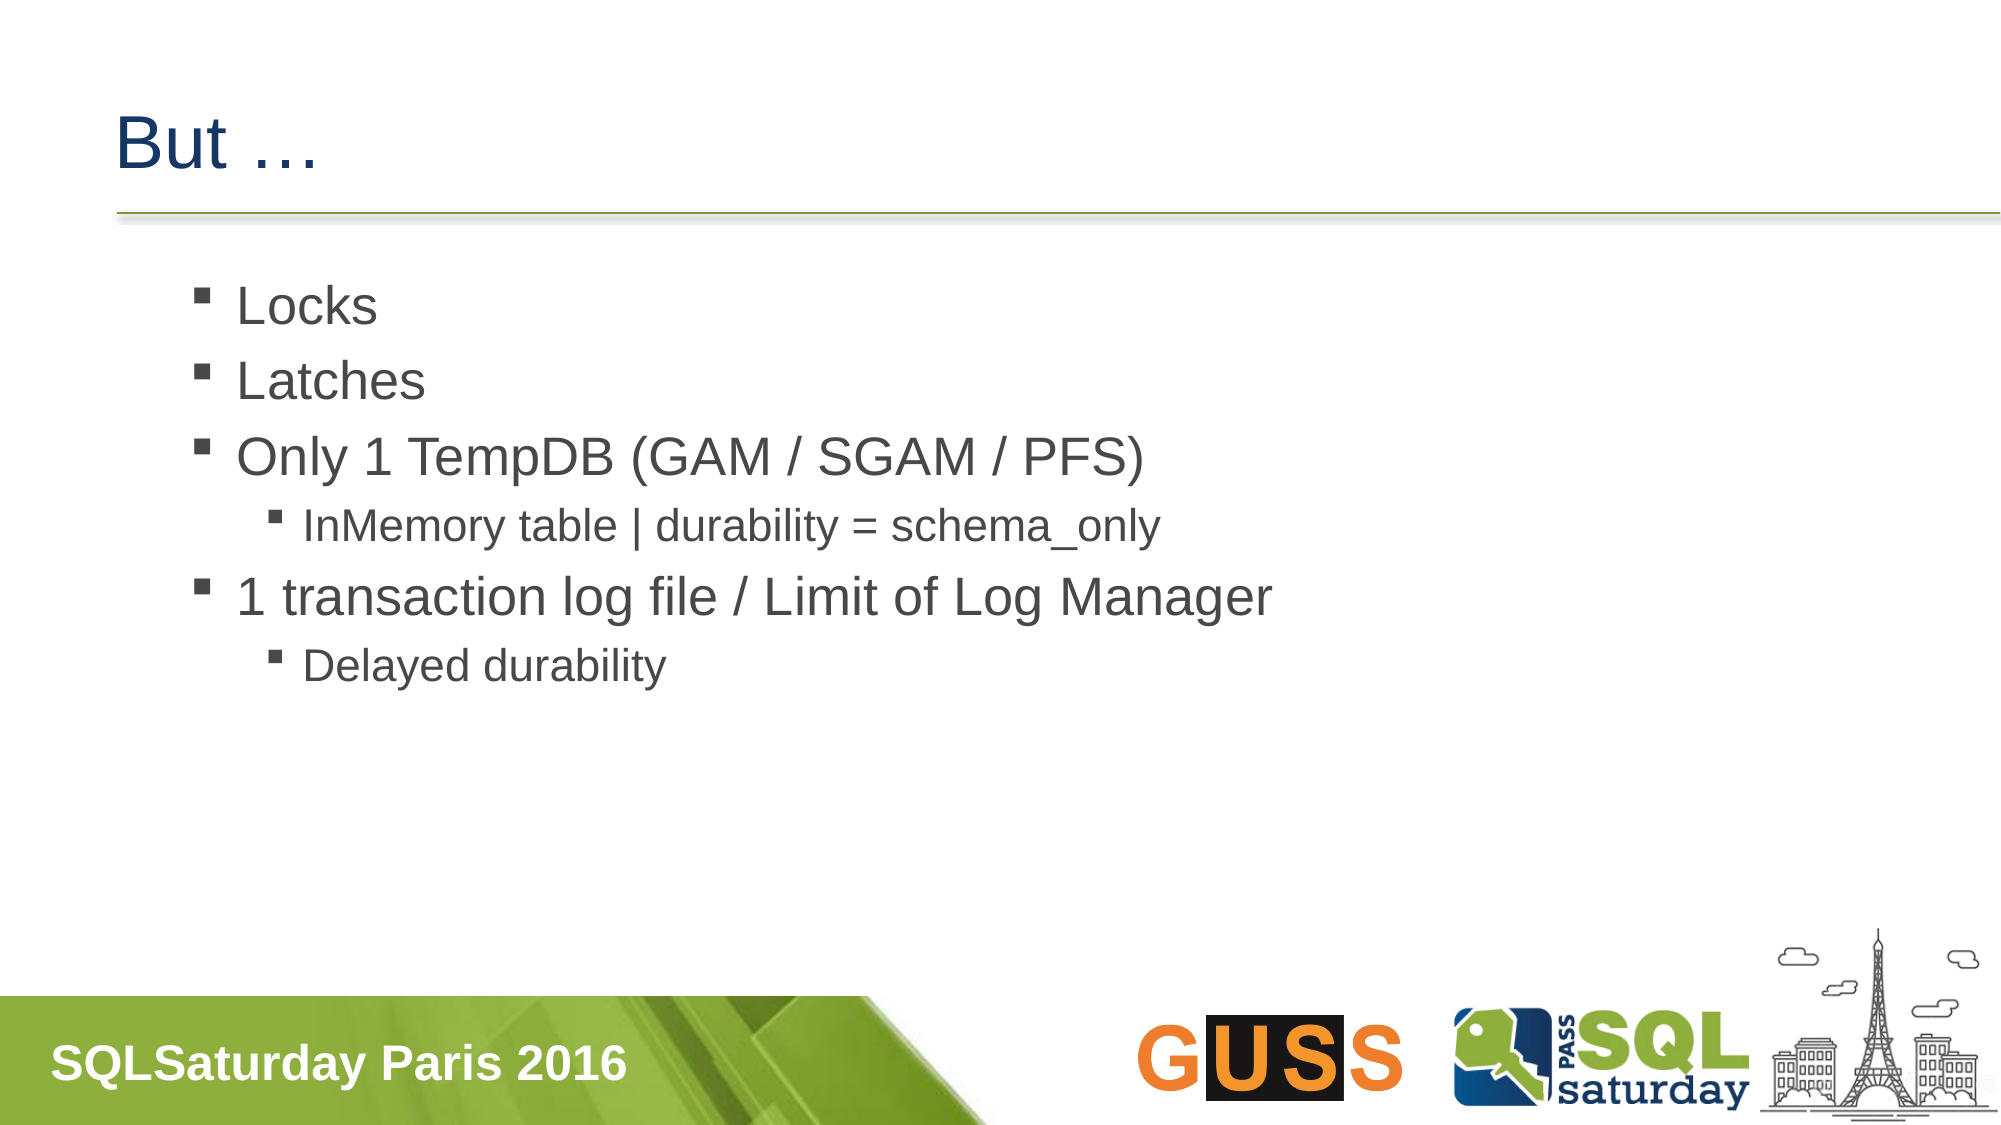

# But …
Locks
Latches
Only 1 TempDB (GAM / SGAM / PFS)
InMemory table | durability = schema_only
1 transaction log file / Limit of Log Manager
Delayed durability